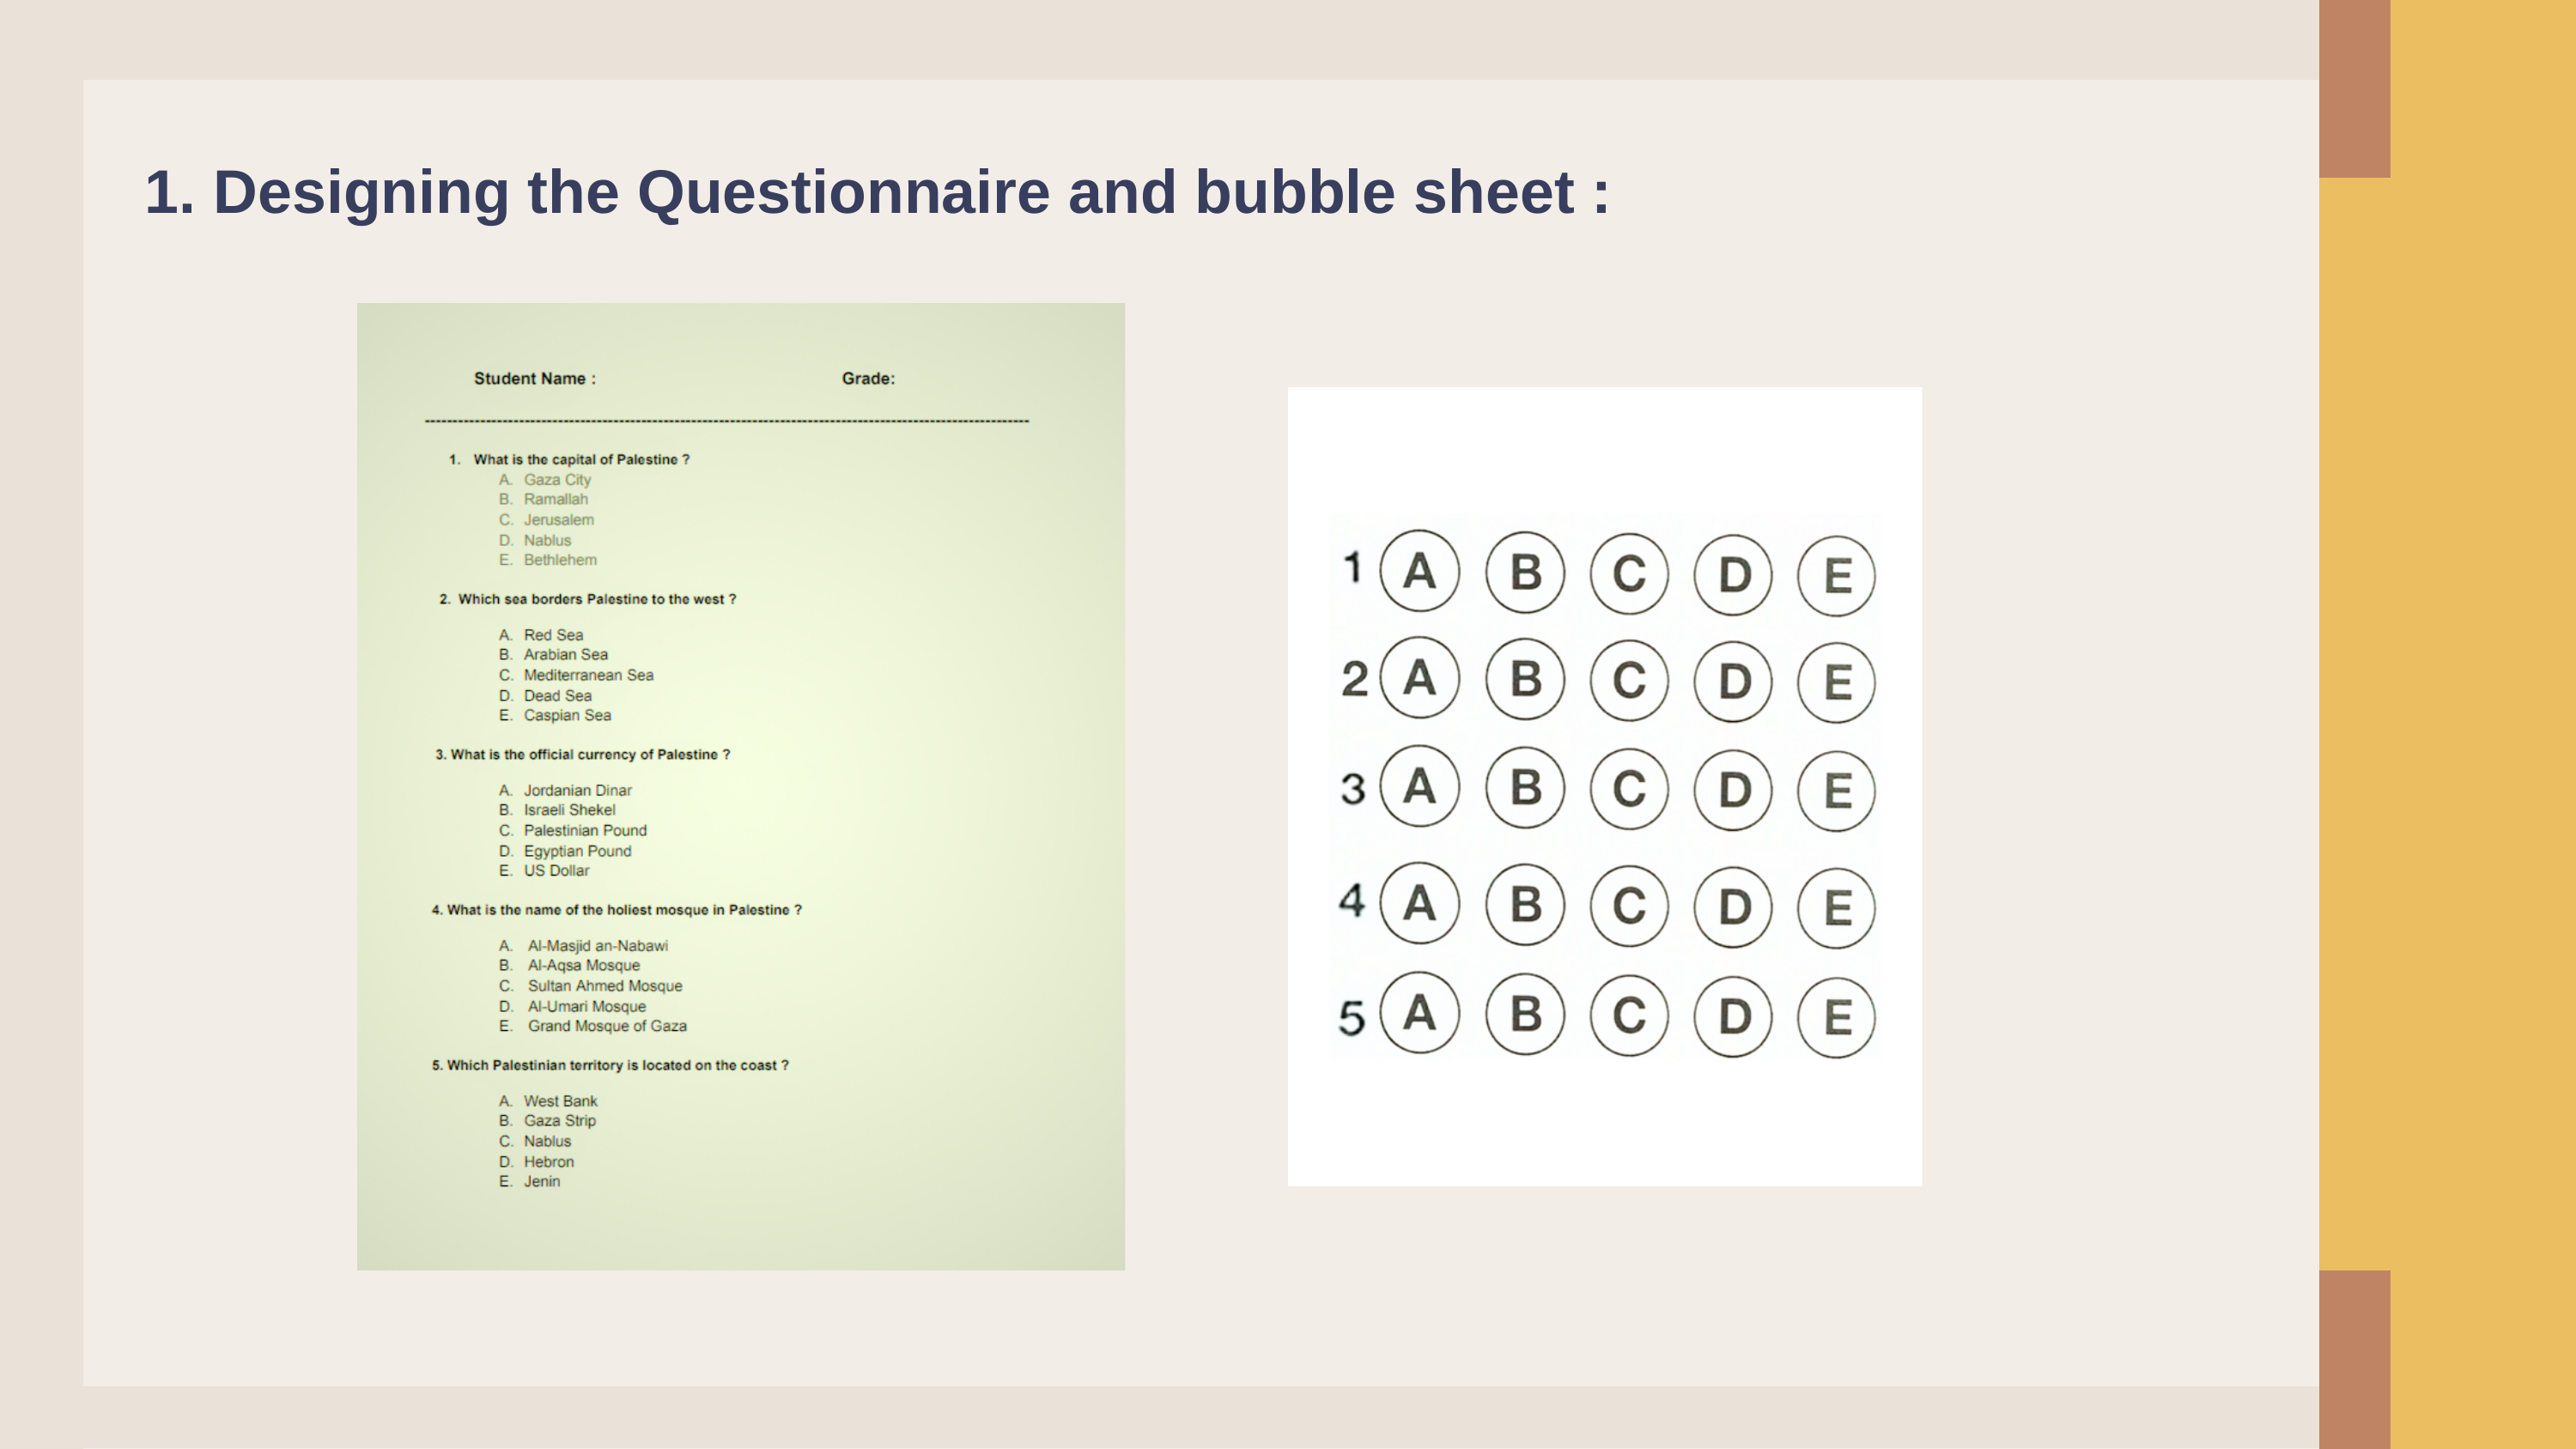

1. Designing the Questionnaire and bubble sheet :